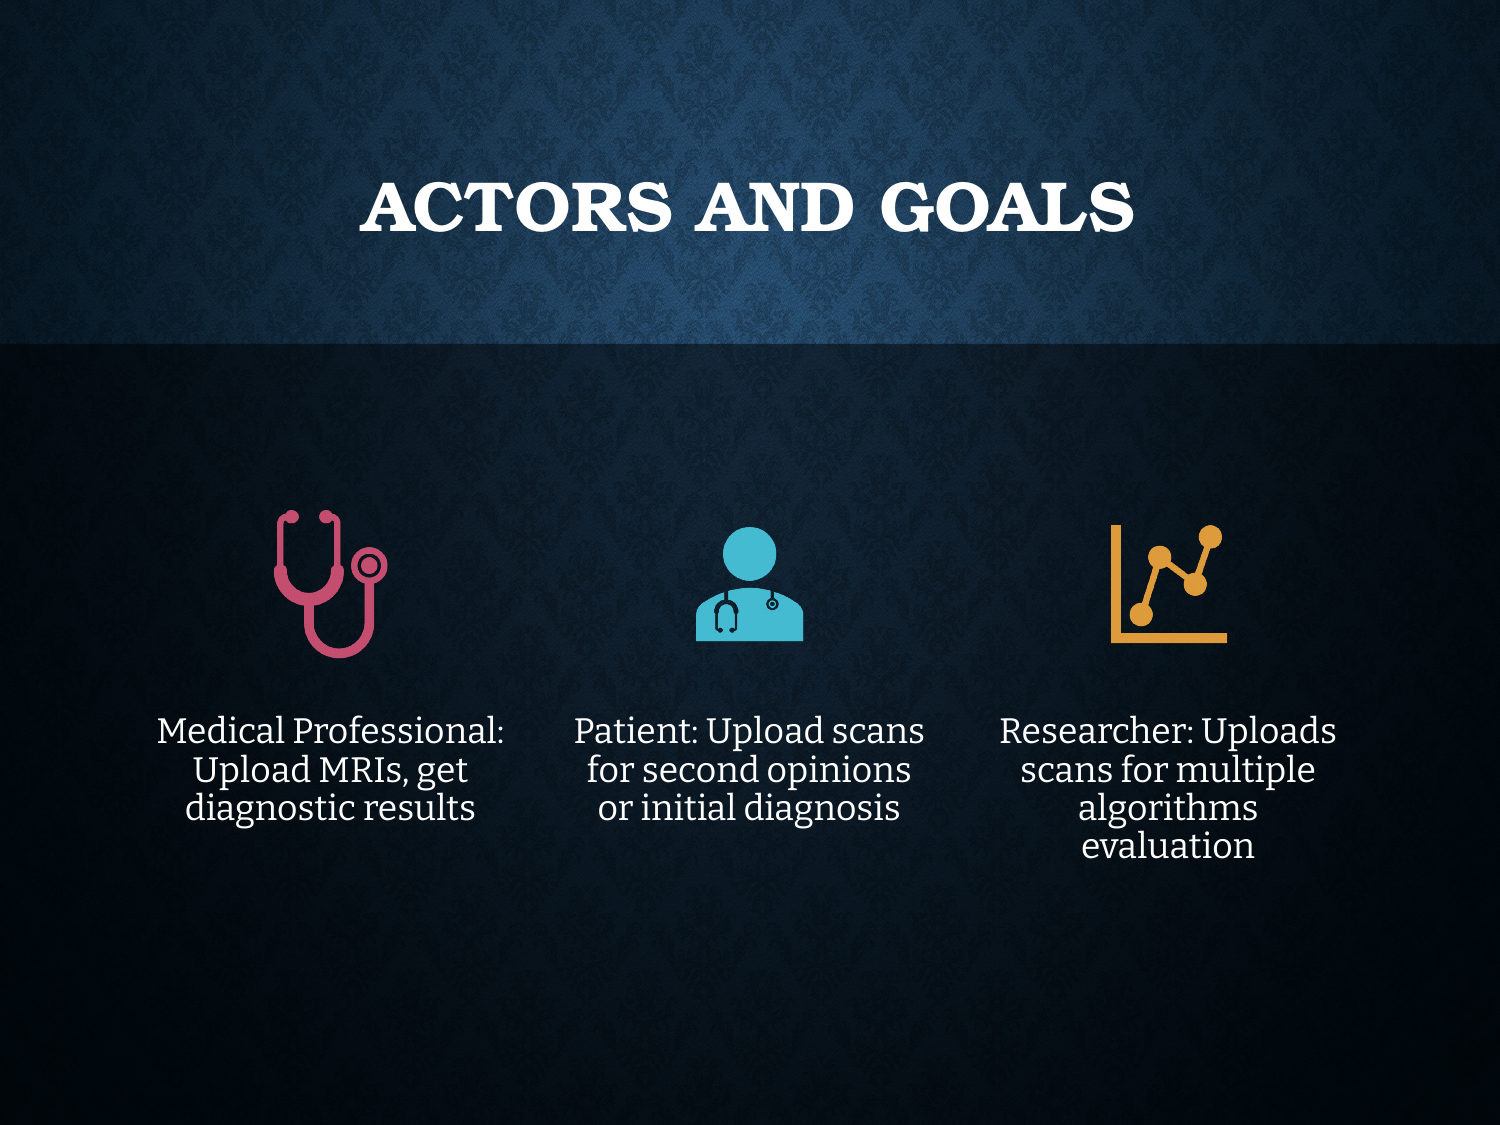

# Actors and Goals

Medical Professional: Upload MRIs, get diagnostic results
Patient: Upload scans for second opinions or initial diagnosis
Researcher: Uploads scans for multiple algorithms evaluation